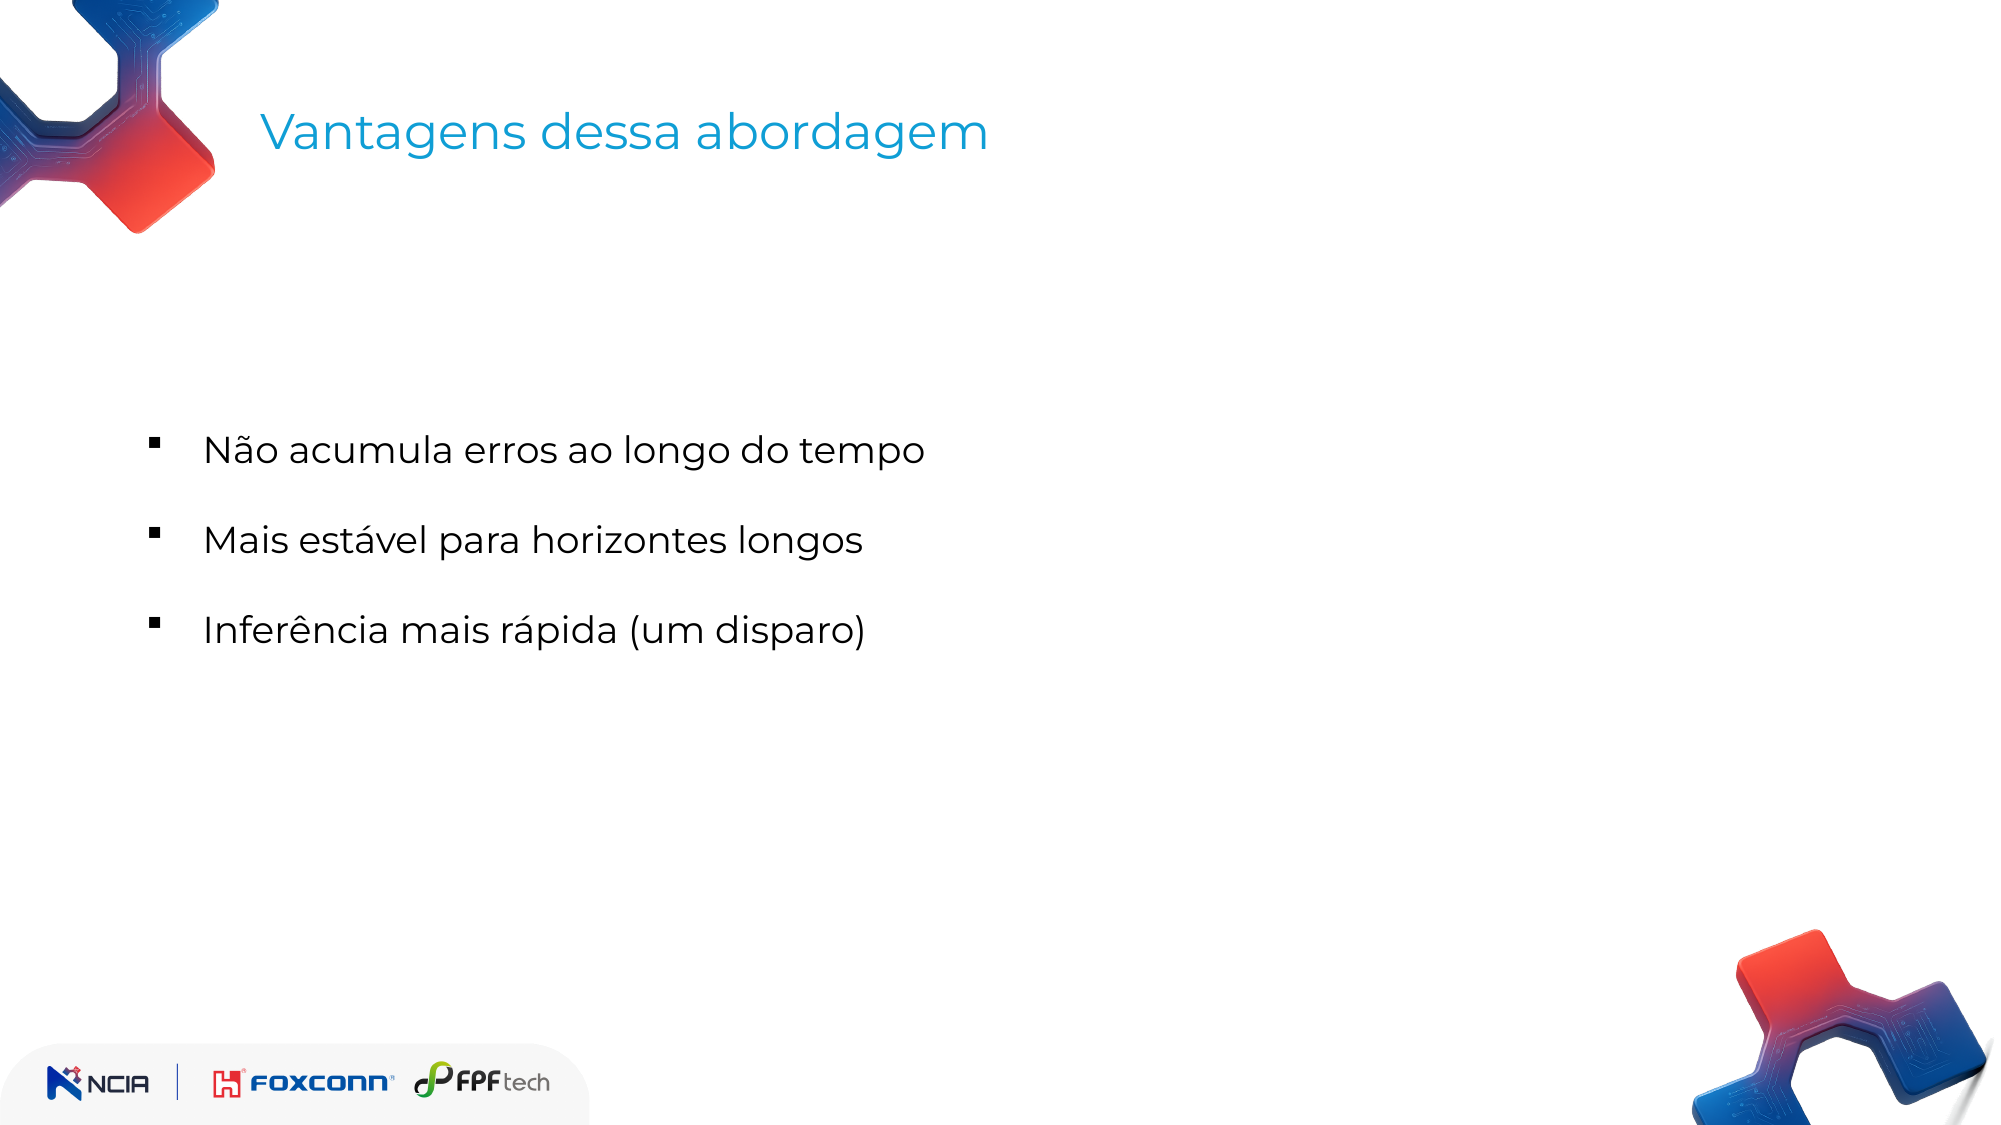

Vantagens dessa abordagem

 Não acumula erros ao longo do tempo

 Mais estável para horizontes longos
 Inferência mais rápida (um disparo)